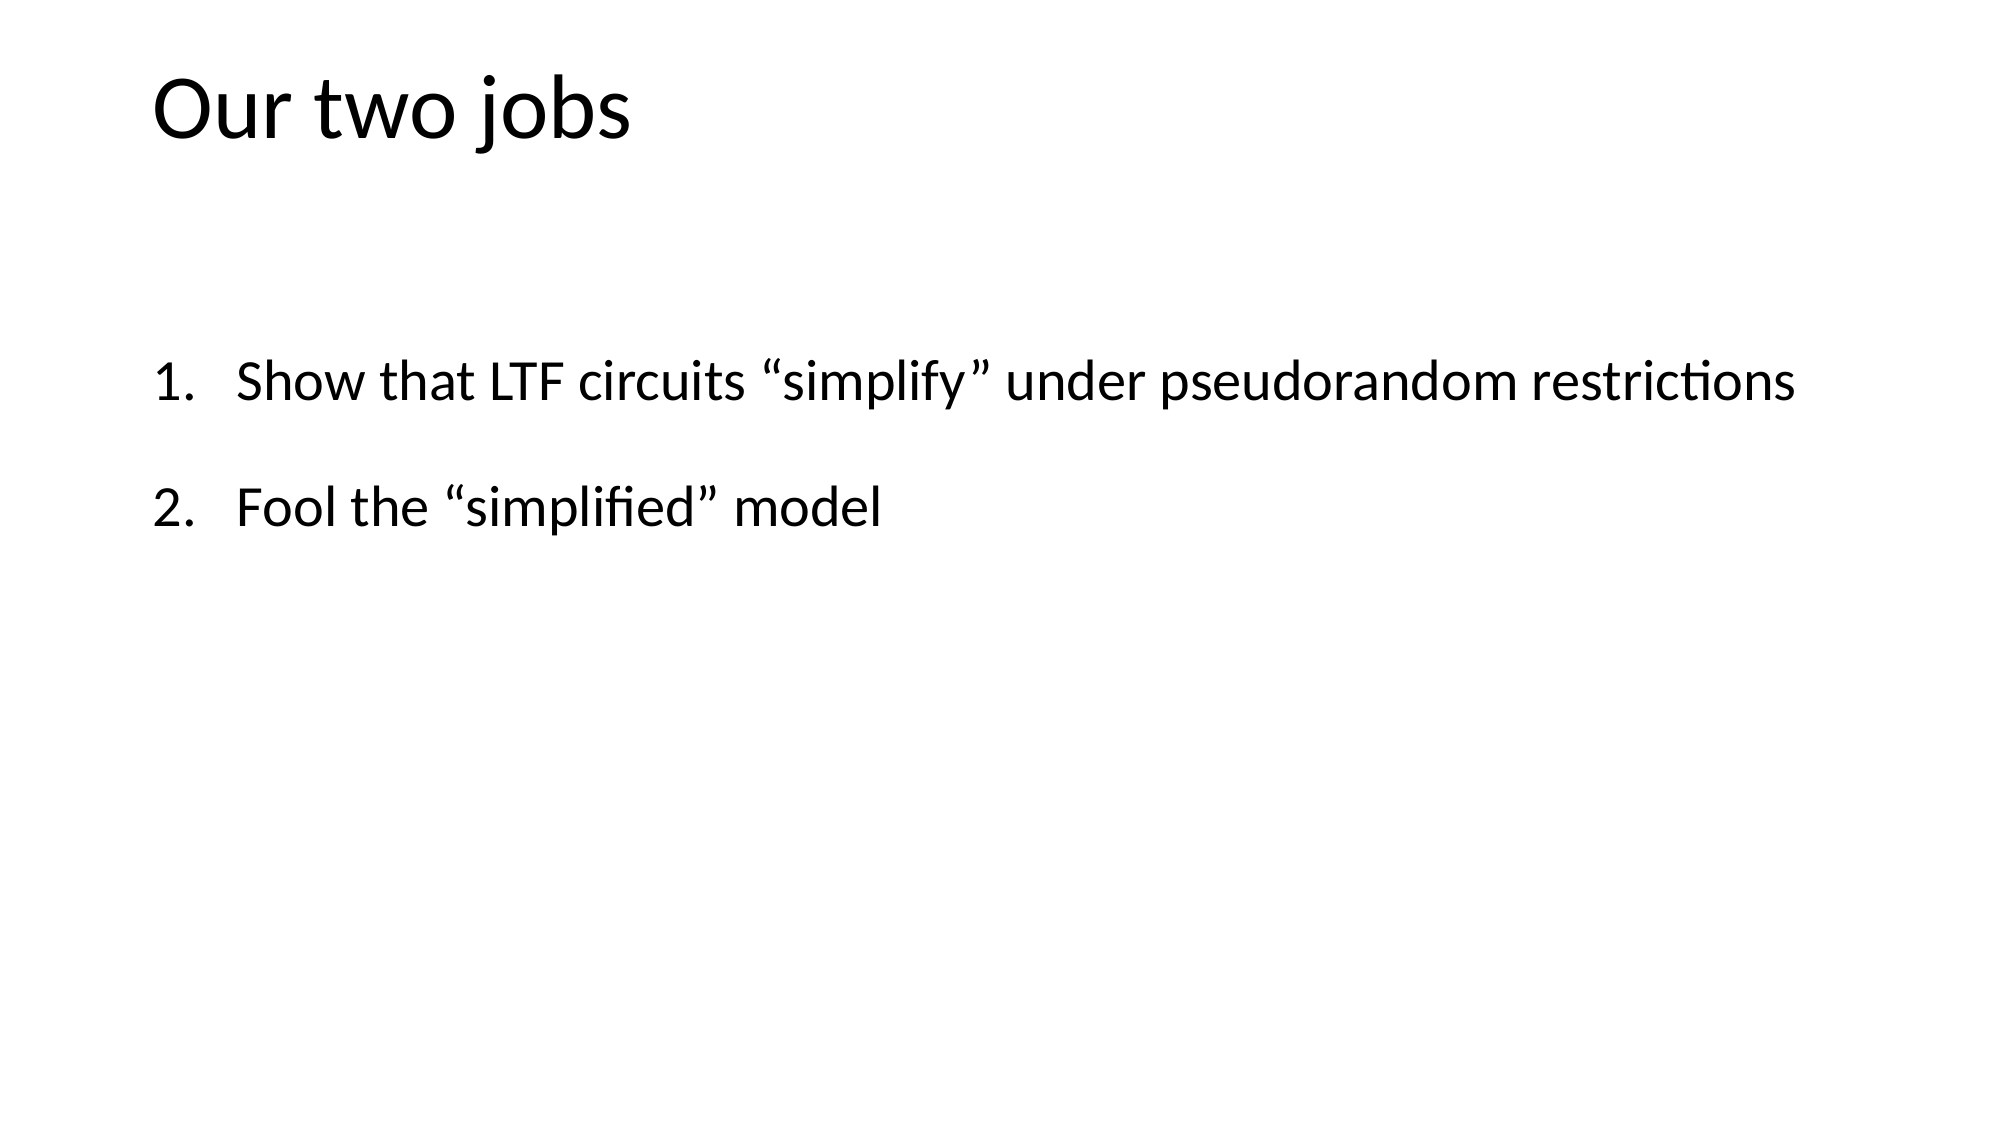

# Our two jobs
Show that LTF circuits “simplify” under pseudorandom restrictions
Fool the “simplified” model